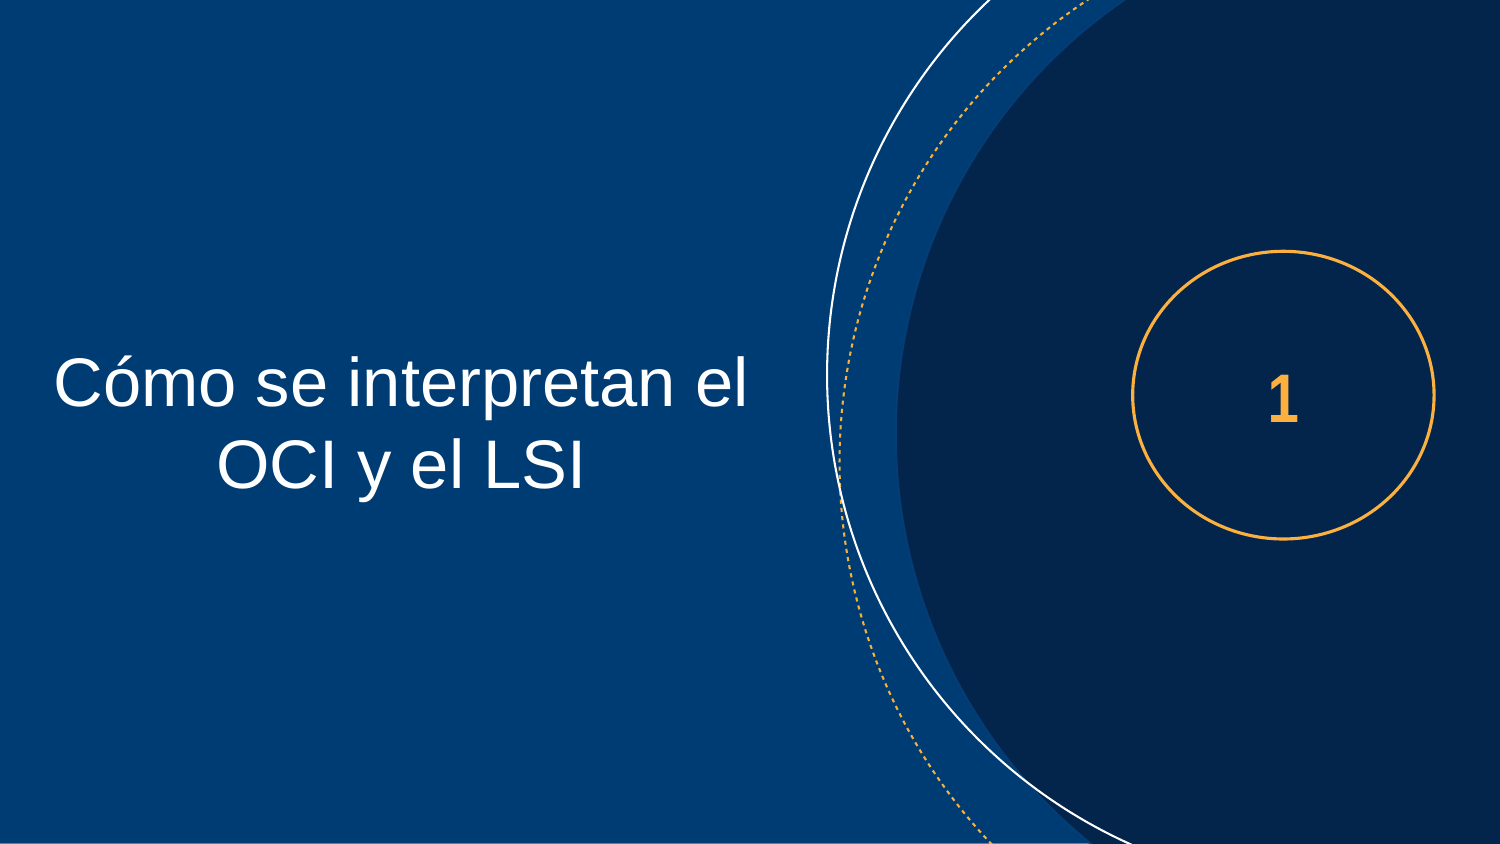

Cómo se interpretan el OCI y el LSI

1